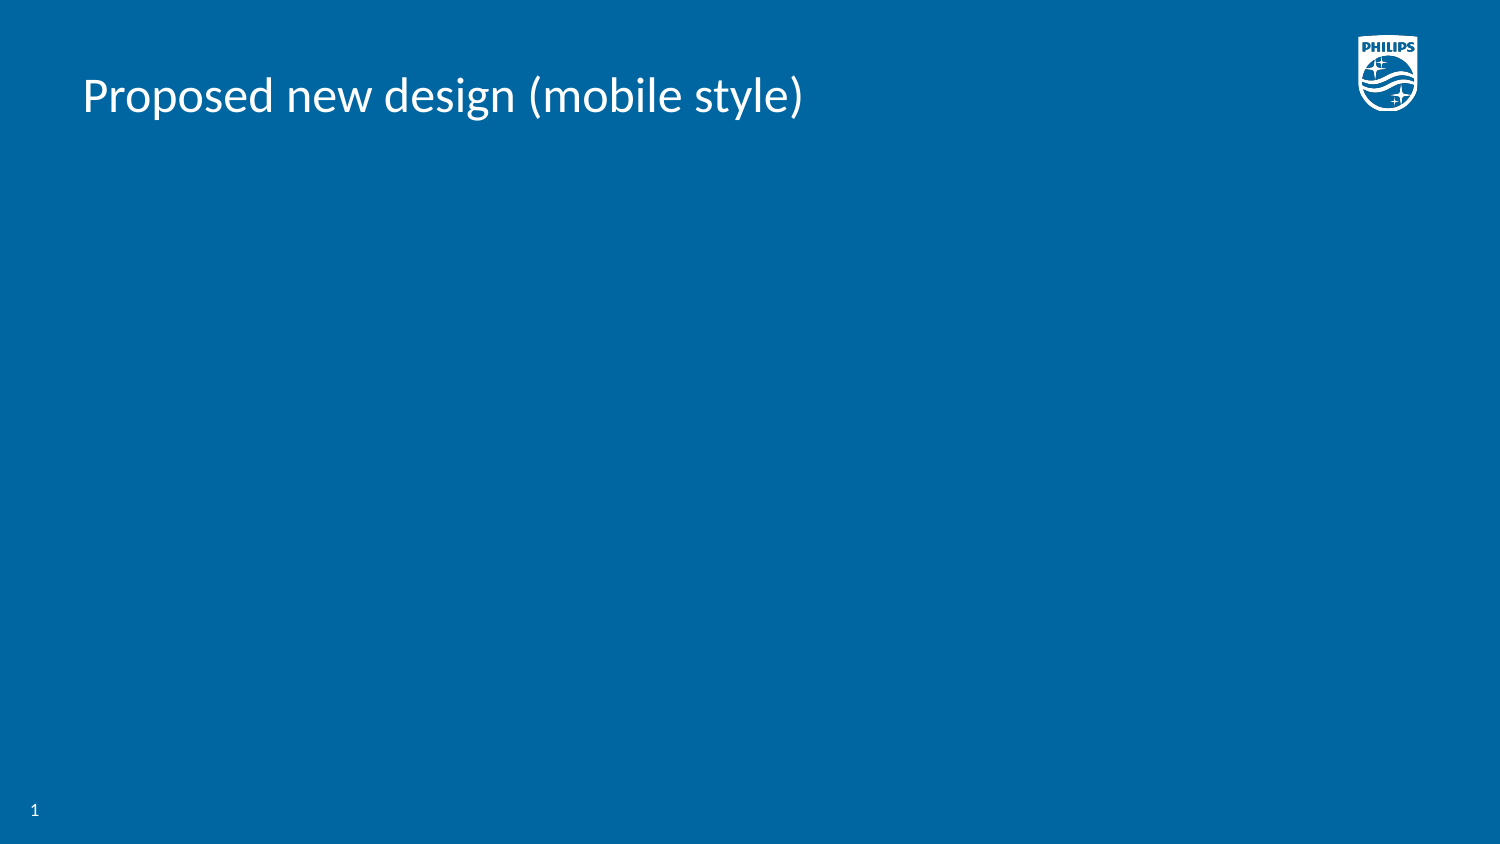

# Proposed new design (mobile style)
1